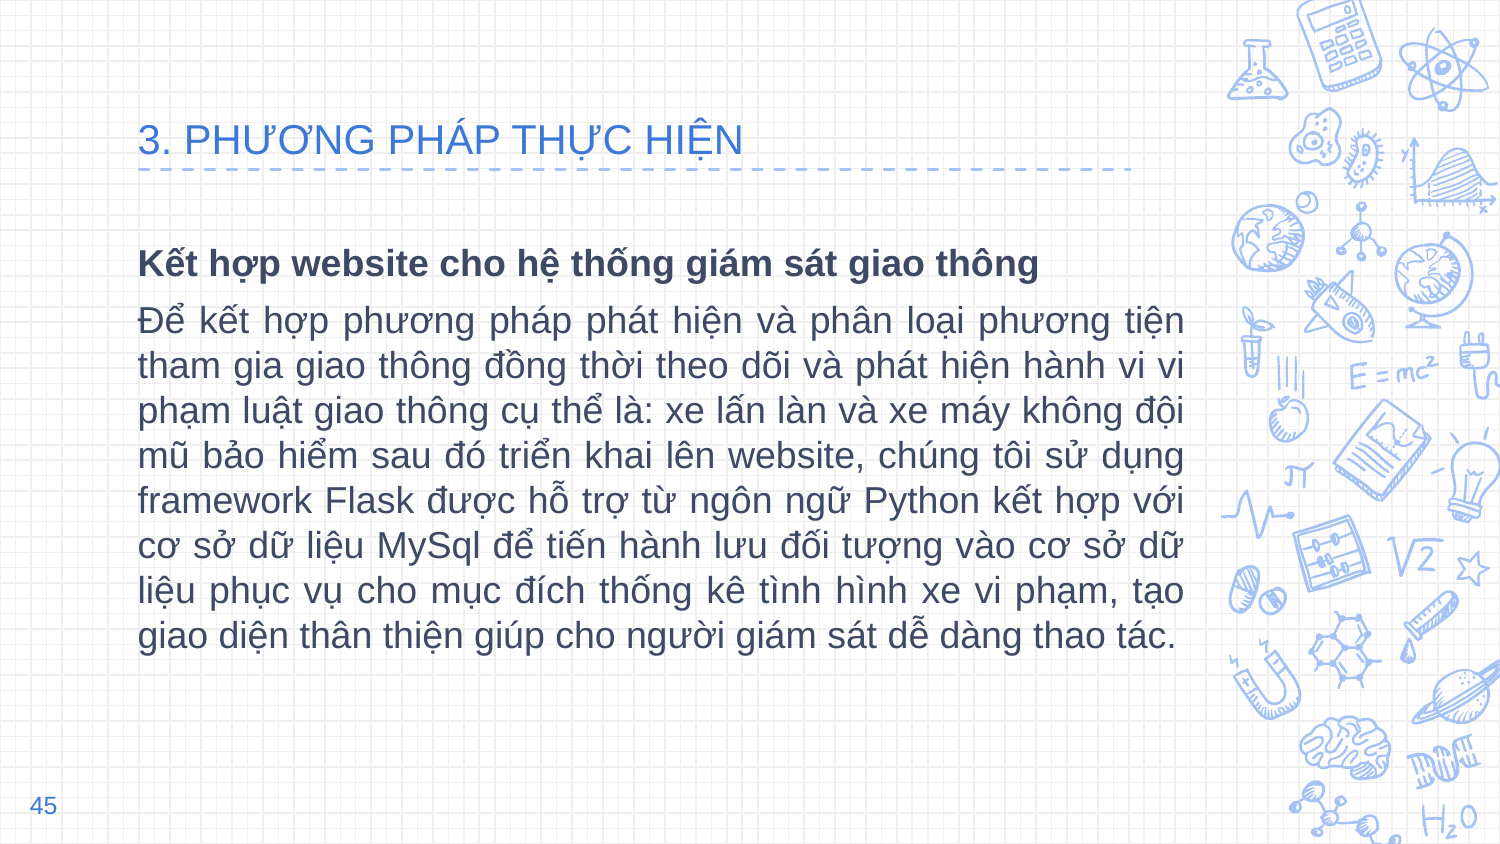

# 3. PHƯƠNG PHÁP THỰC HIỆN
Kết hợp website cho hệ thống giám sát giao thông
Để kết hợp phương pháp phát hiện và phân loại phương tiện tham gia giao thông đồng thời theo dõi và phát hiện hành vi vi phạm luật giao thông cụ thể là: xe lấn làn và xe máy không đội mũ bảo hiểm sau đó triển khai lên website, chúng tôi sử dụng framework Flask được hỗ trợ từ ngôn ngữ Python kết hợp với cơ sở dữ liệu MySql để tiến hành lưu đối tượng vào cơ sở dữ liệu phục vụ cho mục đích thống kê tình hình xe vi phạm, tạo giao diện thân thiện giúp cho người giám sát dễ dàng thao tác.
45